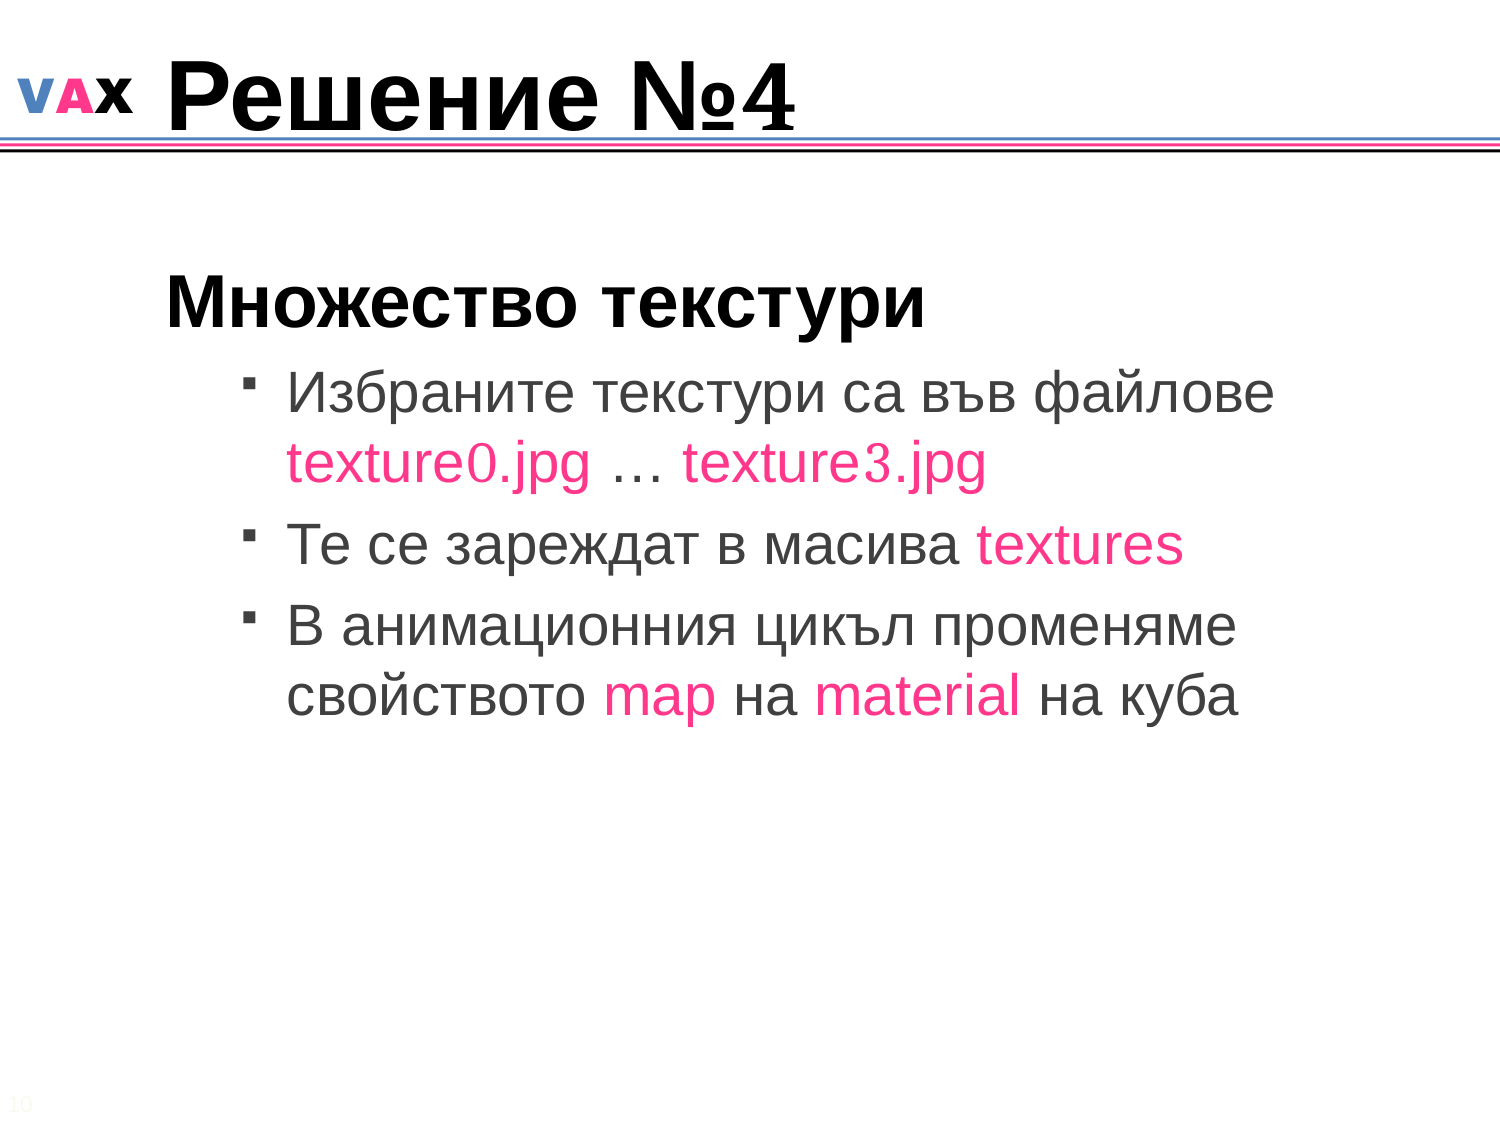

# Решение №4
Множество текстури
Избраните текстури са във файлове texture0.jpg … texture3.jpg
Те се зареждат в масива textures
В анимационния цикъл променяме свойството map на material на куба